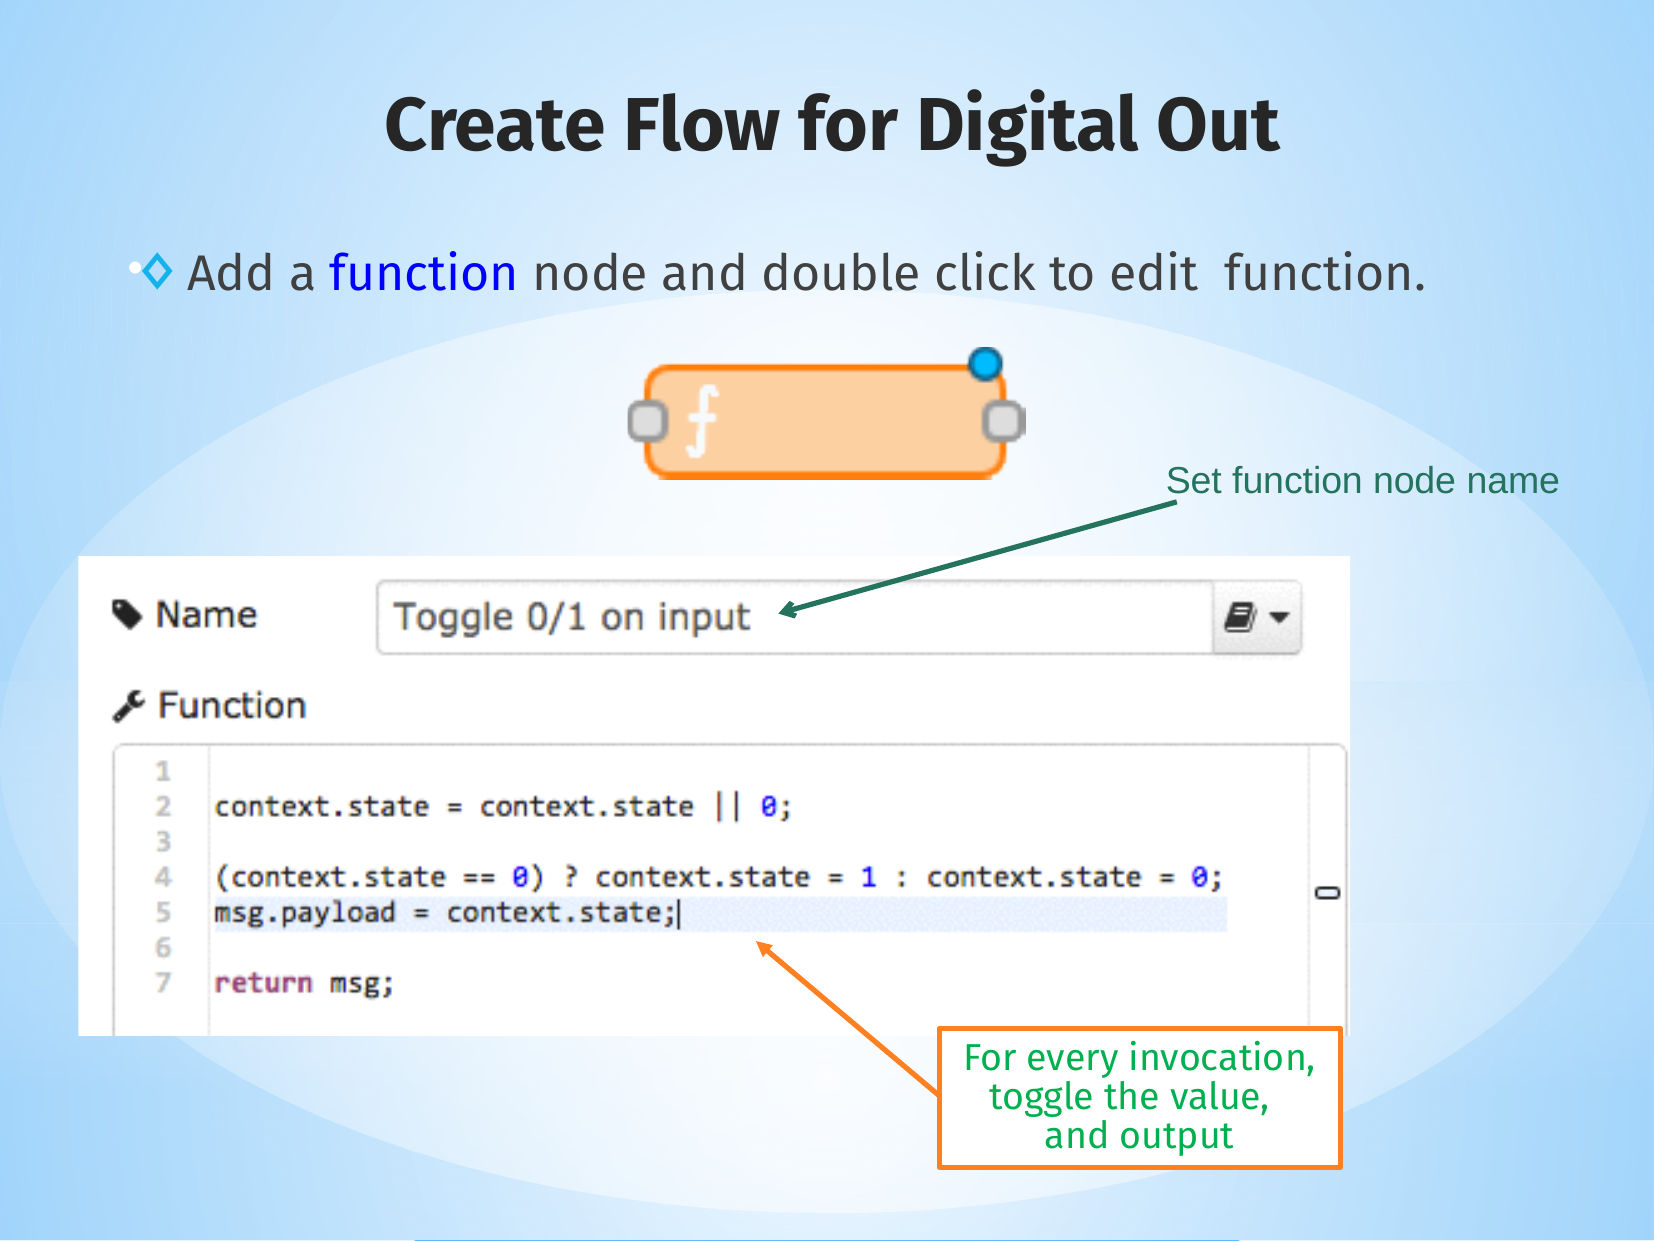

# Create Flow for Digital Out
Add a function node and double click to edit  function.

•

Set function node name

For every invocation, toggle the value,   and output